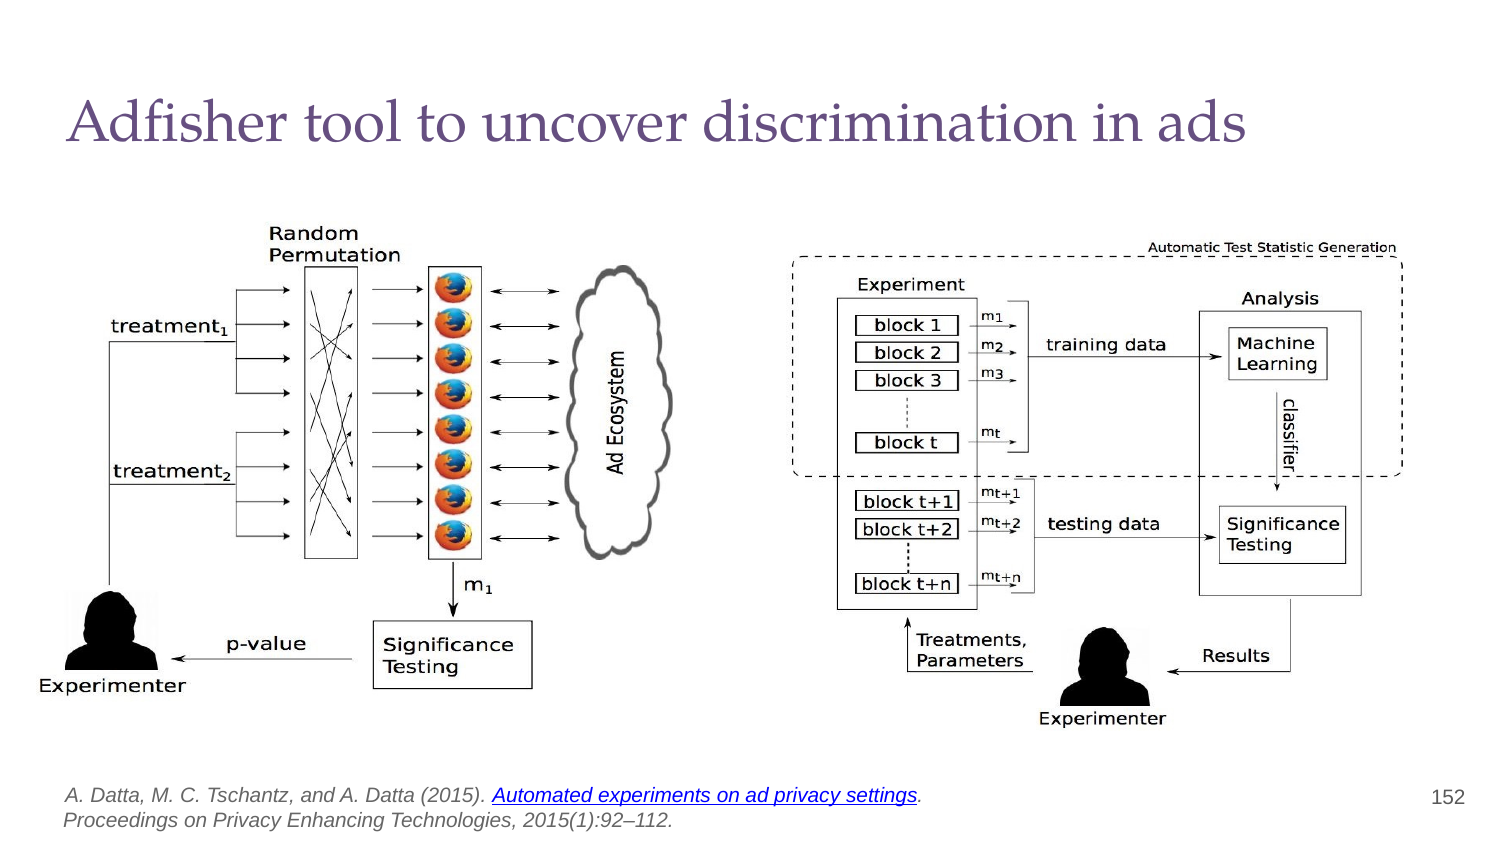

# Adfisher tool to uncover discrimination in ads

A. Datta, M. C. Tschantz, and A. Datta (2015). Automated experiments on ad privacy settings.  Proceedings on Privacy Enhancing Technologies, 2015(1):92–112.
152